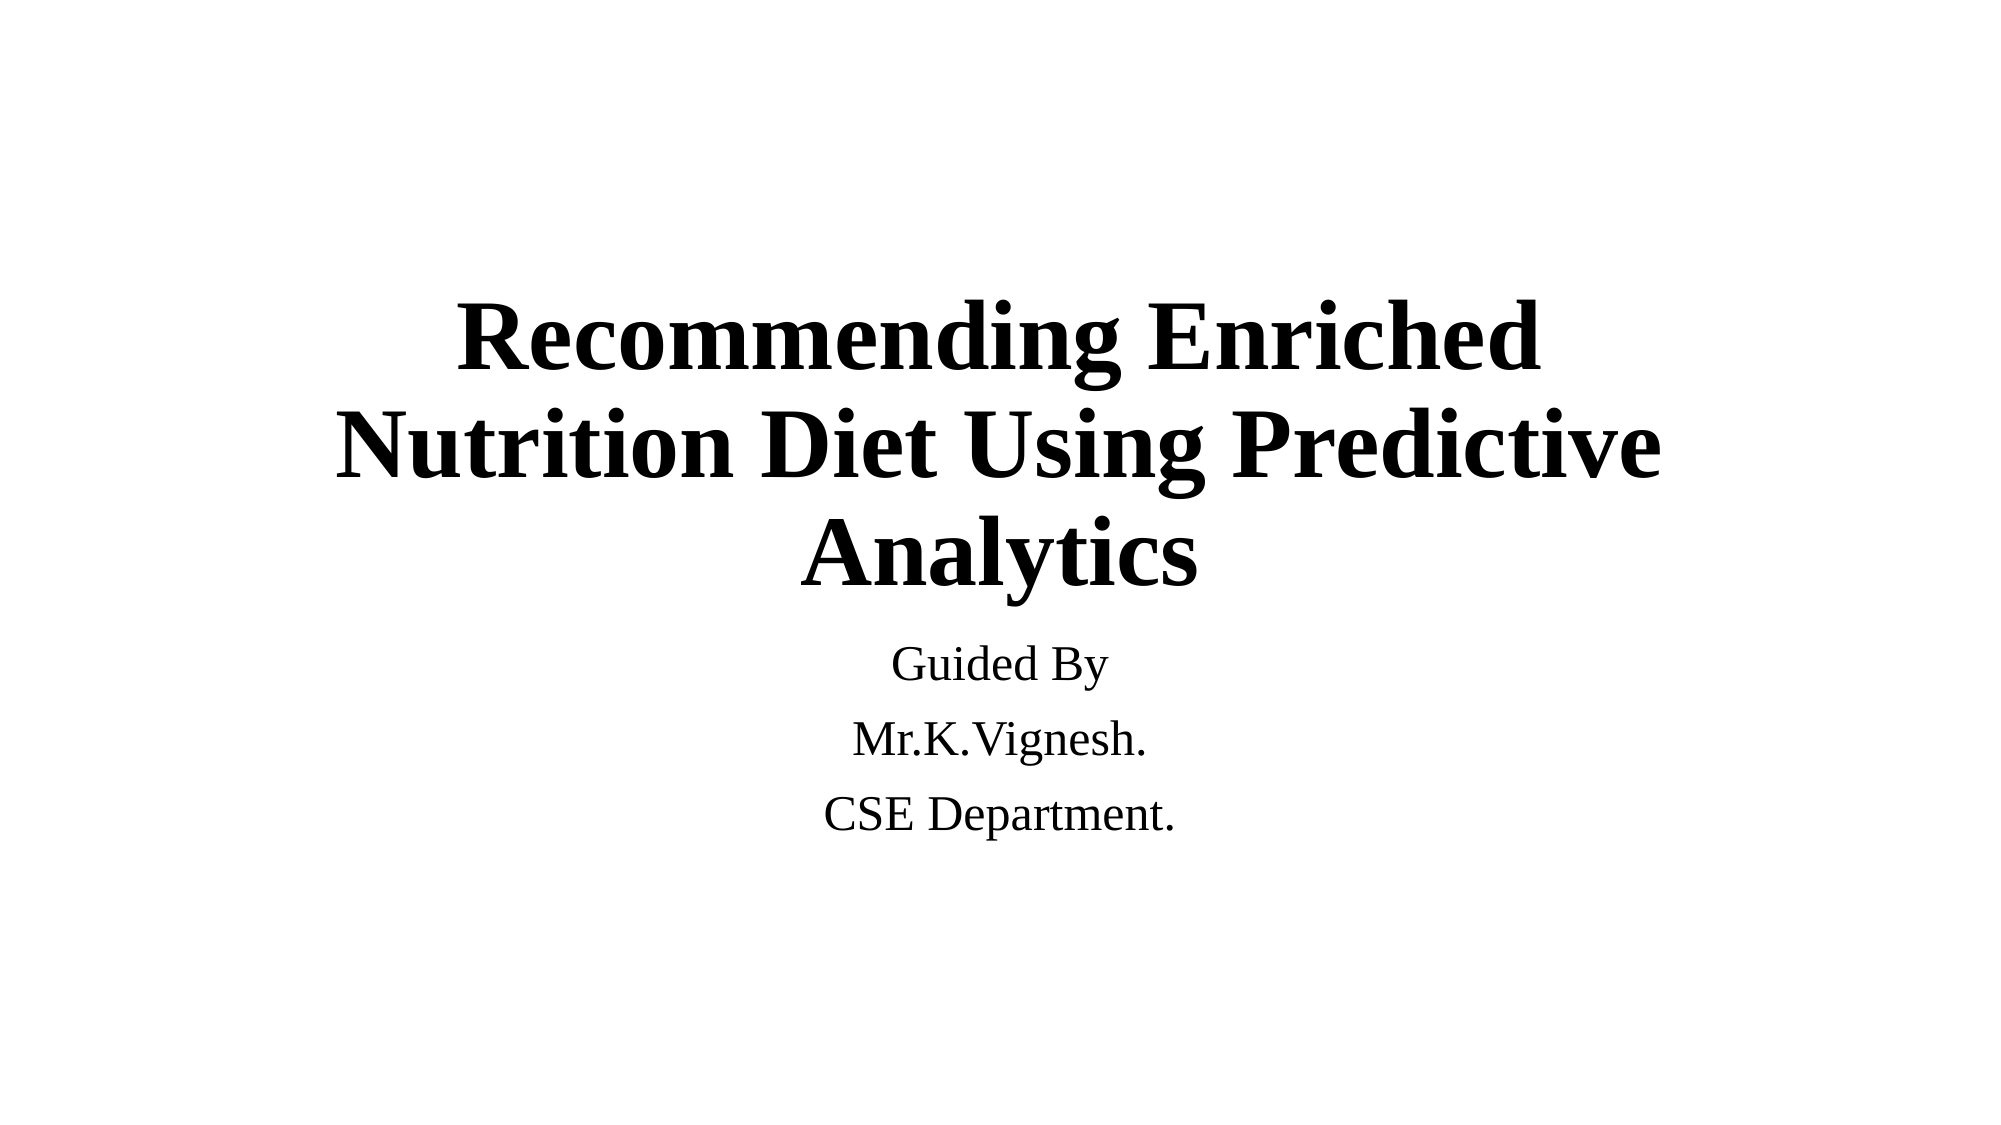

# Recommending Enriched Nutrition Diet Using Predictive Analytics
Guided By
Mr.K.Vignesh.
CSE Department.